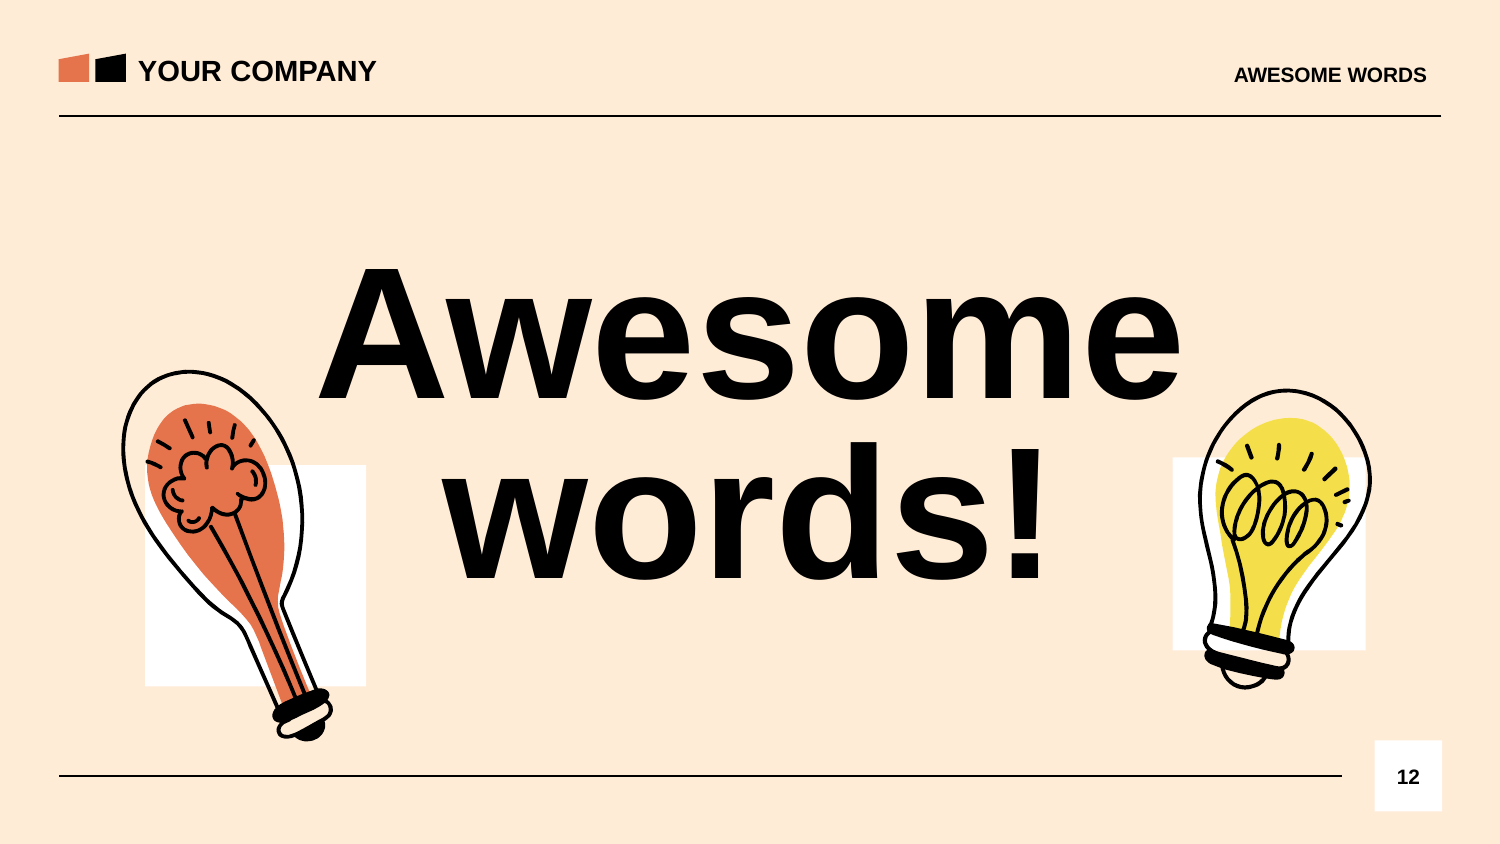

YOUR COMPANY
AWESOME WORDS

# Awesome words!

12